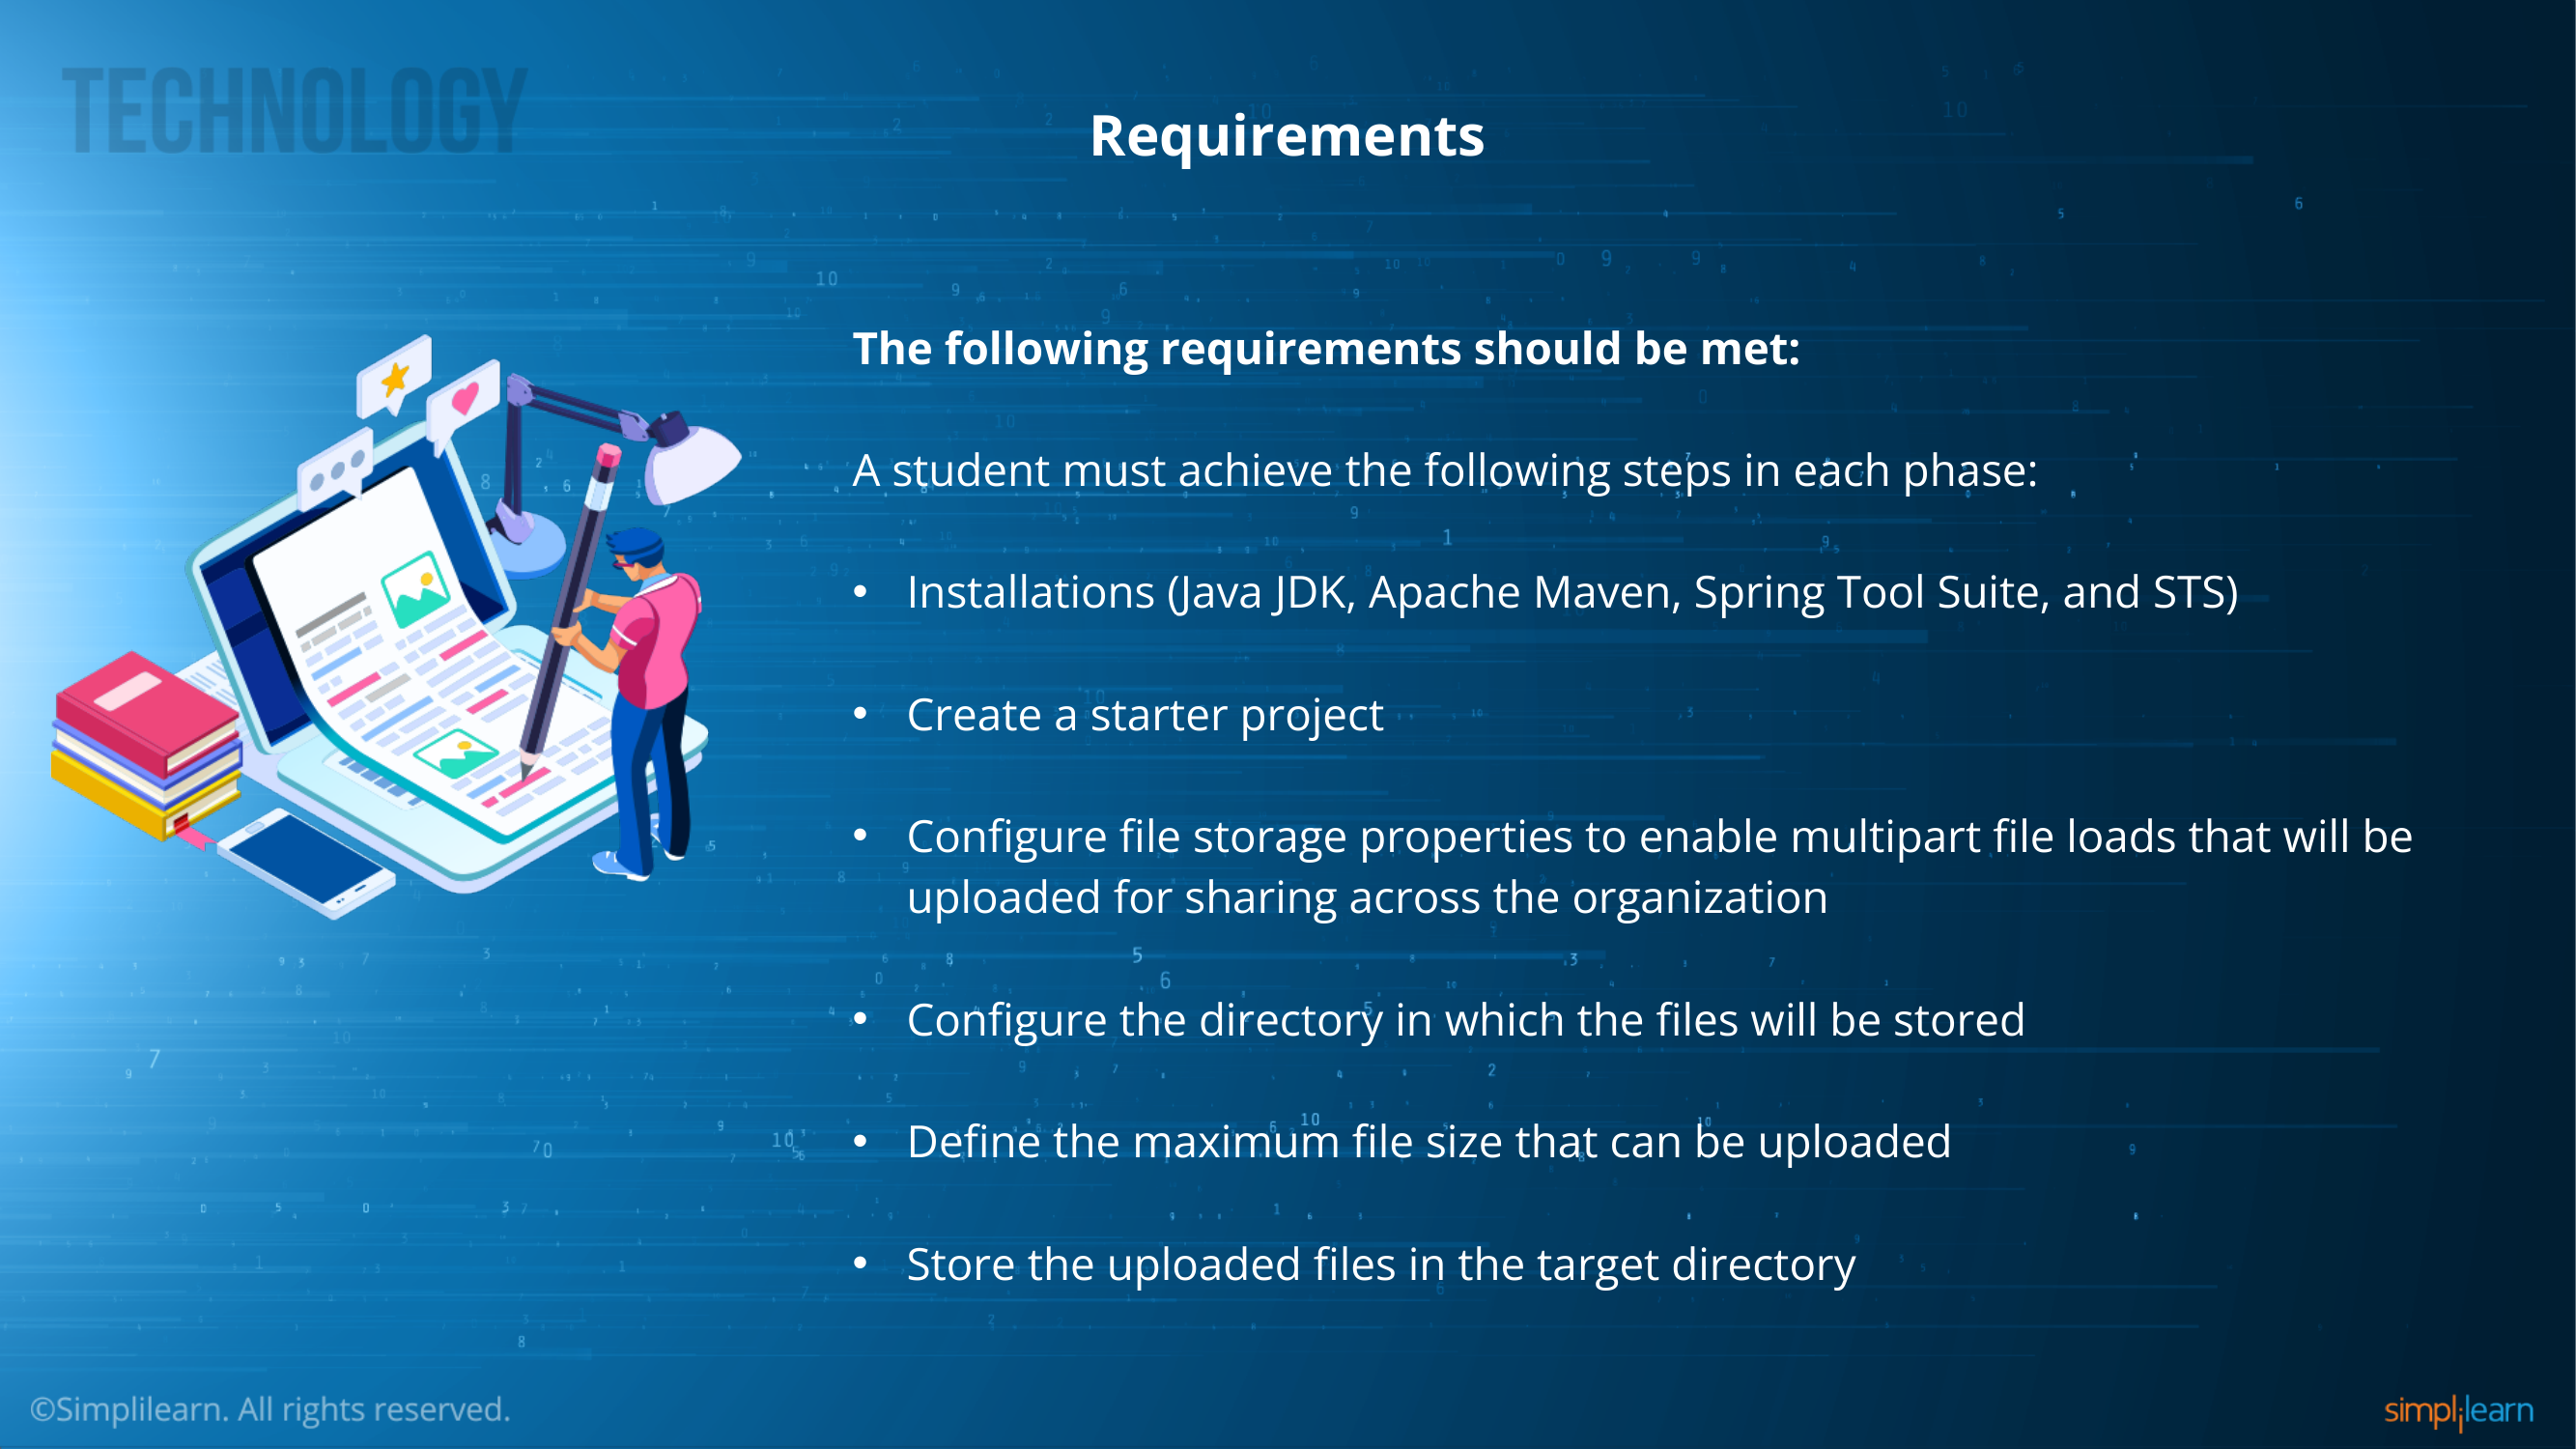

# Requirements
The following requirements should be met:

A student must achieve the following steps in each phase:

Installations (Java JDK, Apache Maven, Spring Tool Suite, and STS)

Create a starter project

Configure file storage properties to enable multipart file loads that will be uploaded for sharing across the organization

Configure the directory in which the files will be stored

Define the maximum file size that can be uploaded

Store the uploaded files in the target directory